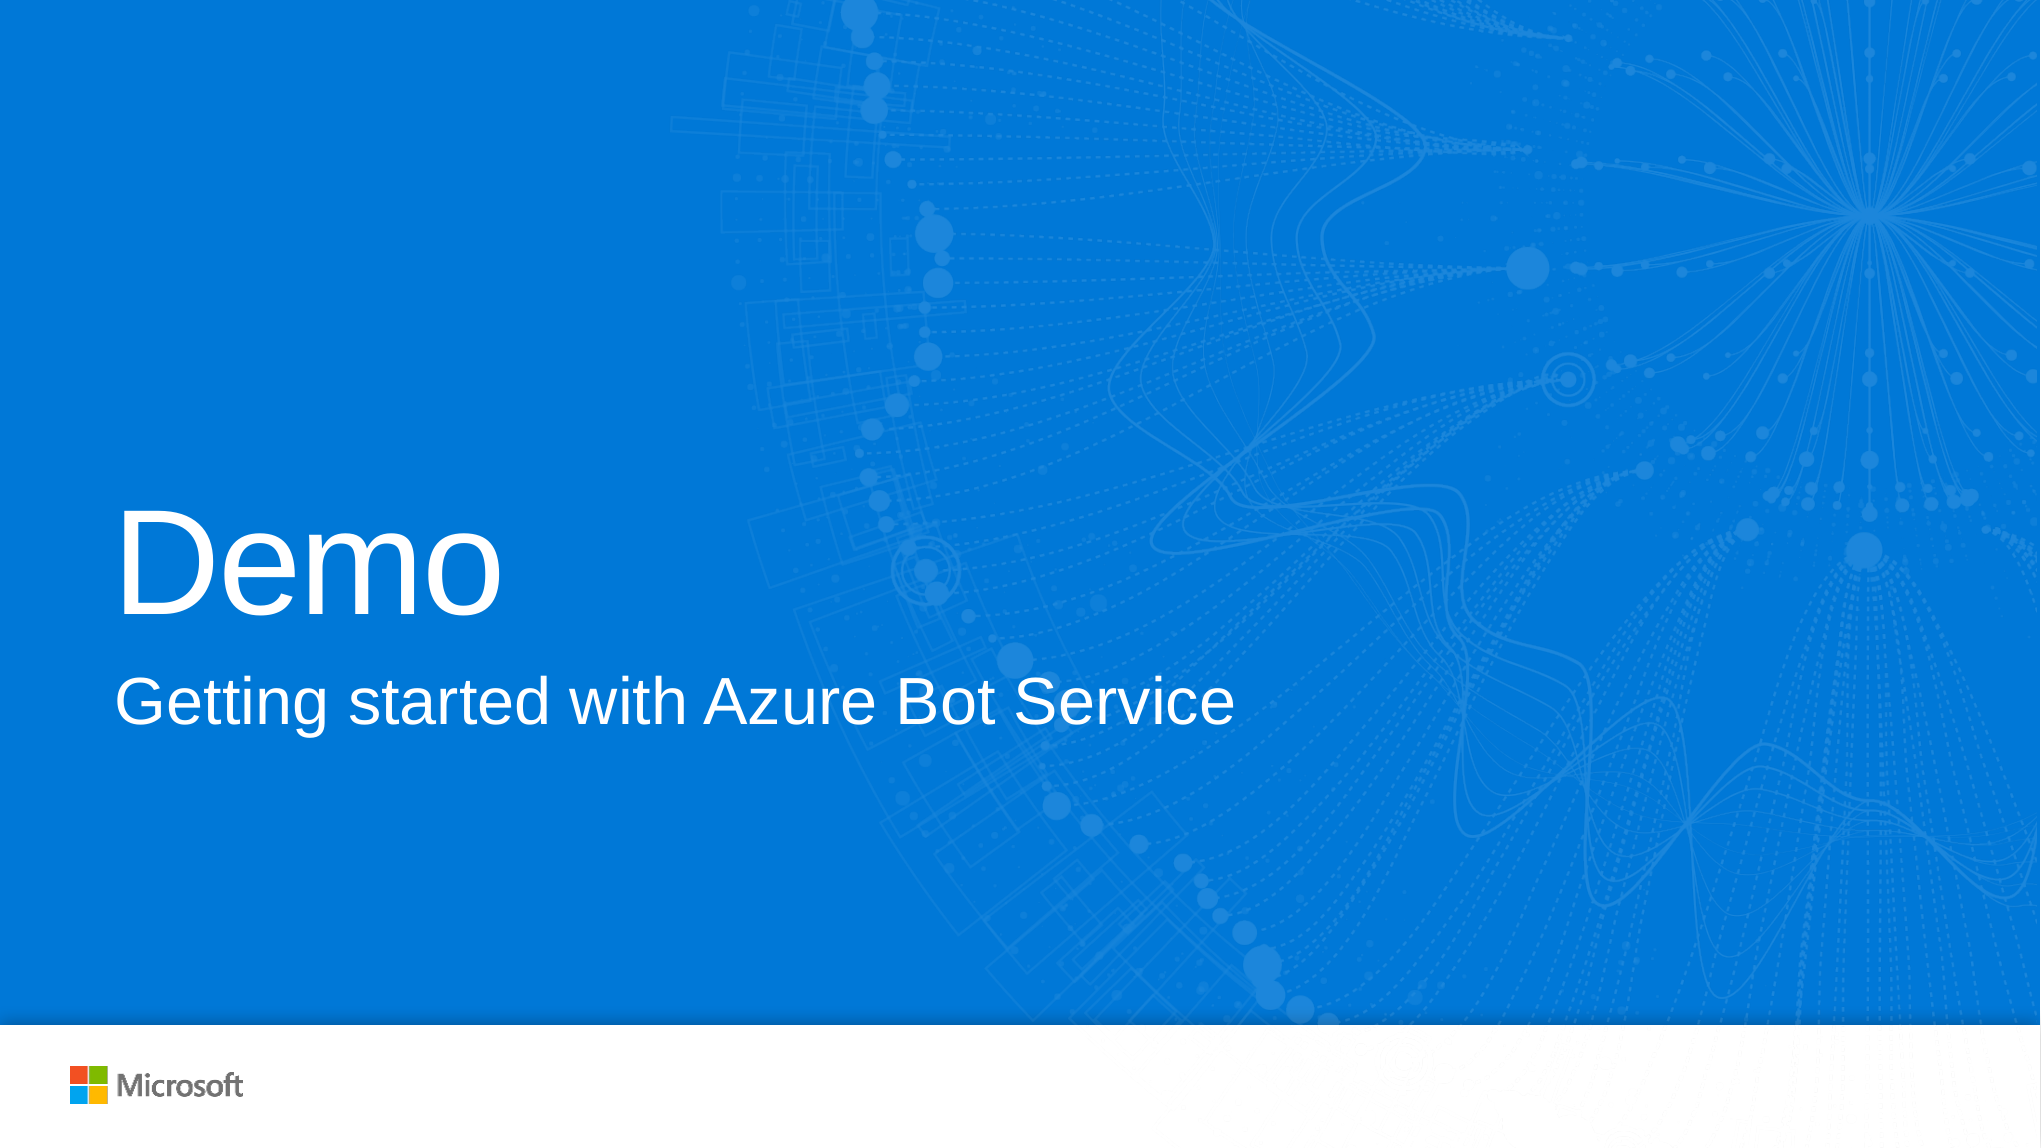

# Demo
Getting started with Azure Bot Service